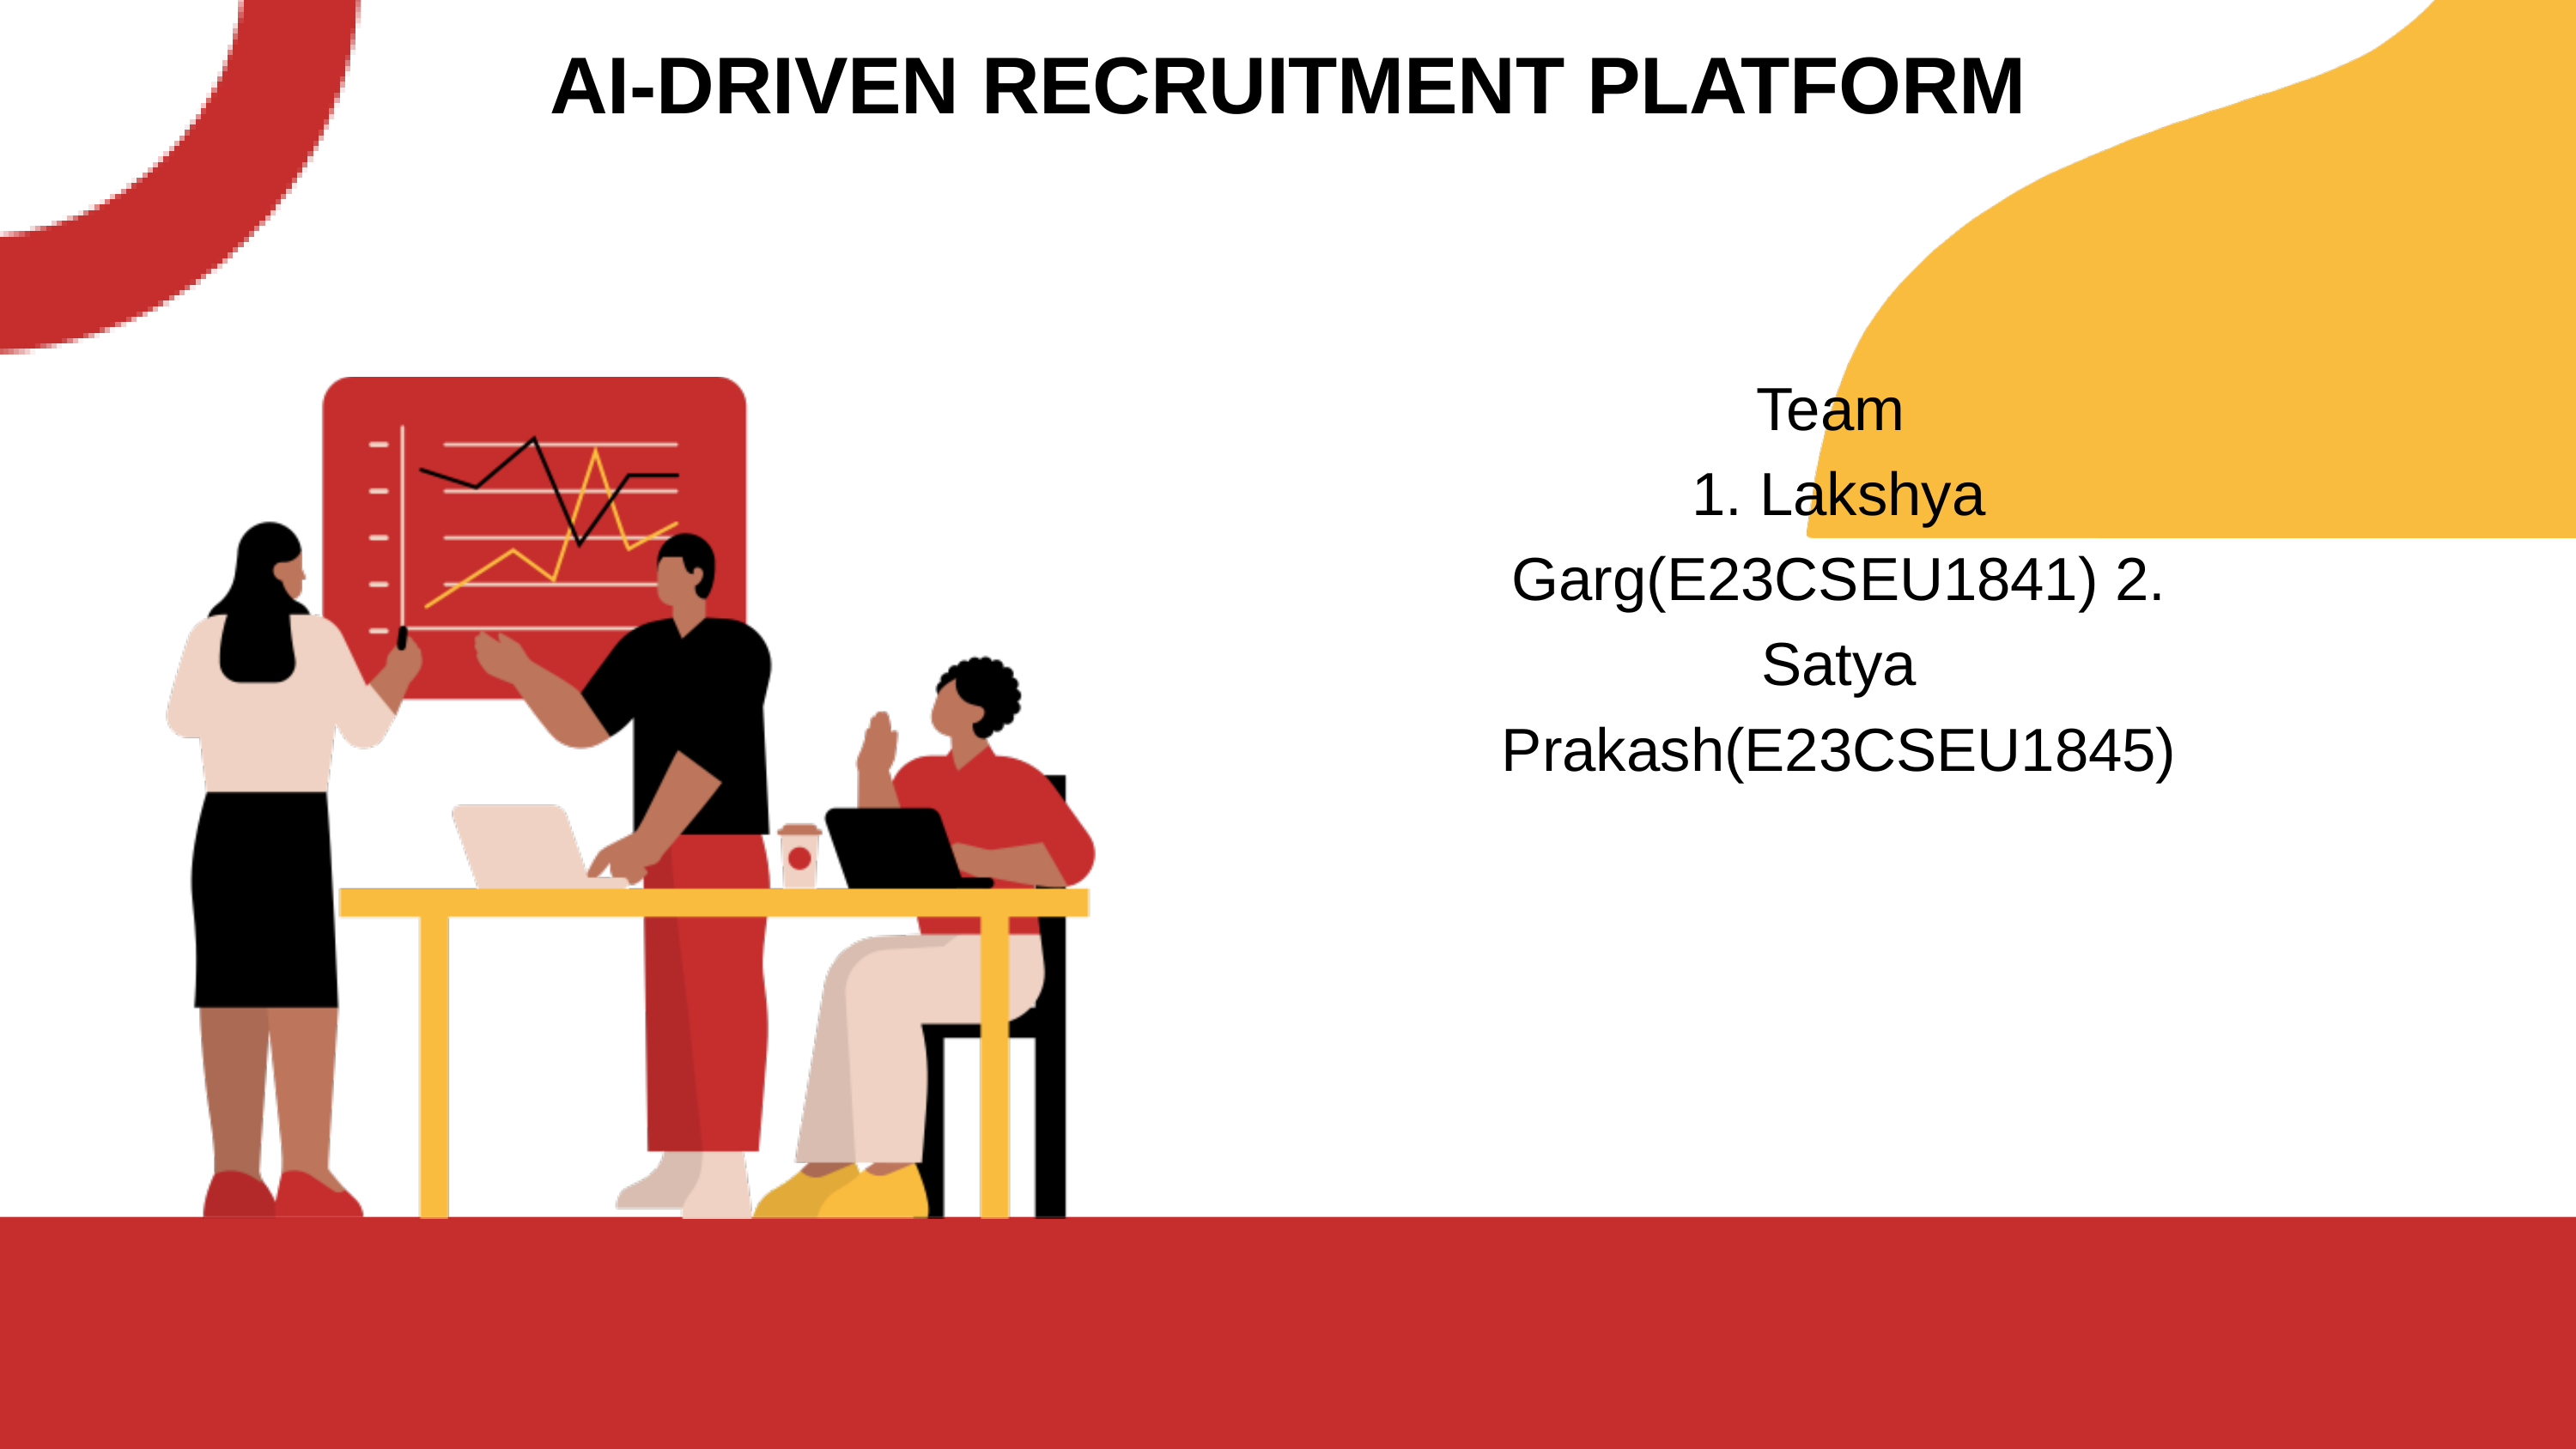

AI-DRIVEN RECRUITMENT PLATFORM

Team
1. Lakshya Garg(E23CSEU1841) 2. Satya Prakash(E23CSEU1845)